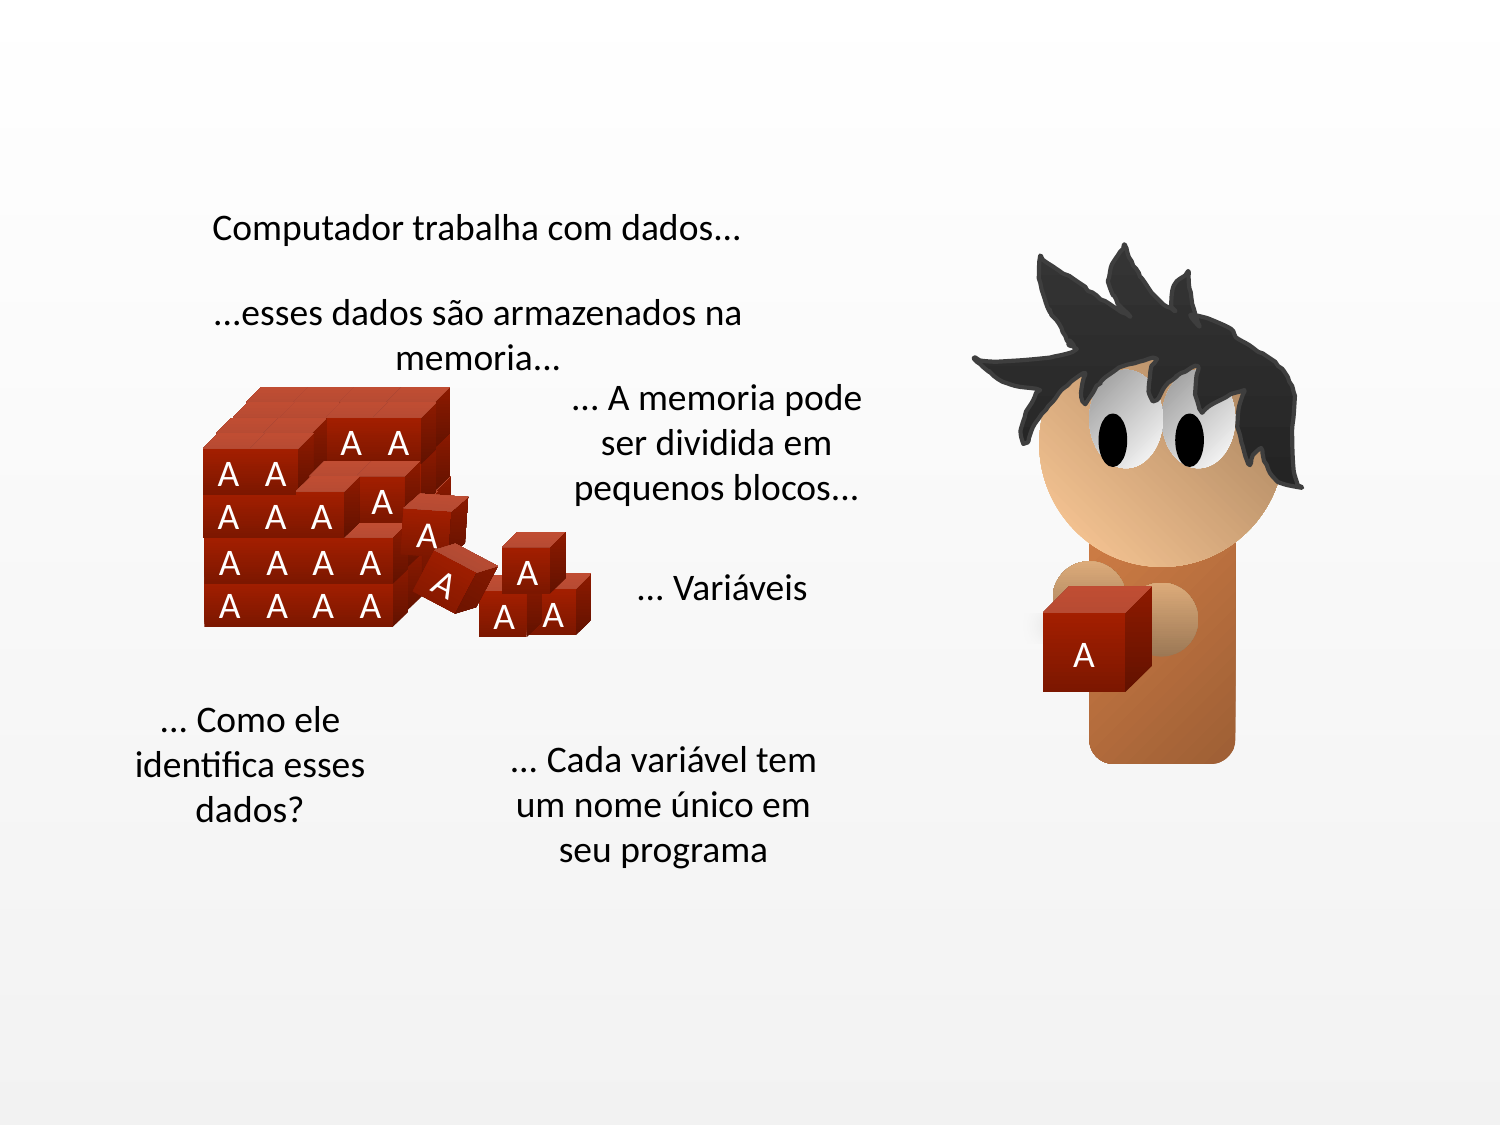

Computador trabalha com dados...

...esses dados são armazenados na memoria...
... A memoria pode ser dividida em pequenos blocos...
A
A
A
A
A
A
A
A
A
A
A
A
A
A
A
A
A
A
A
A
A
A
A
A
A
A
A
A
A
A
A
A
A
A
A
A
A
A
A
A
A
A
A
A
A
A
A
A
A
A
A
A
A
A
A
A
A
A
A
A
A
A
A
A
... Variáveis

A
... Como ele identifica esses dados?
... Cada variável tem um nome único em seu programa